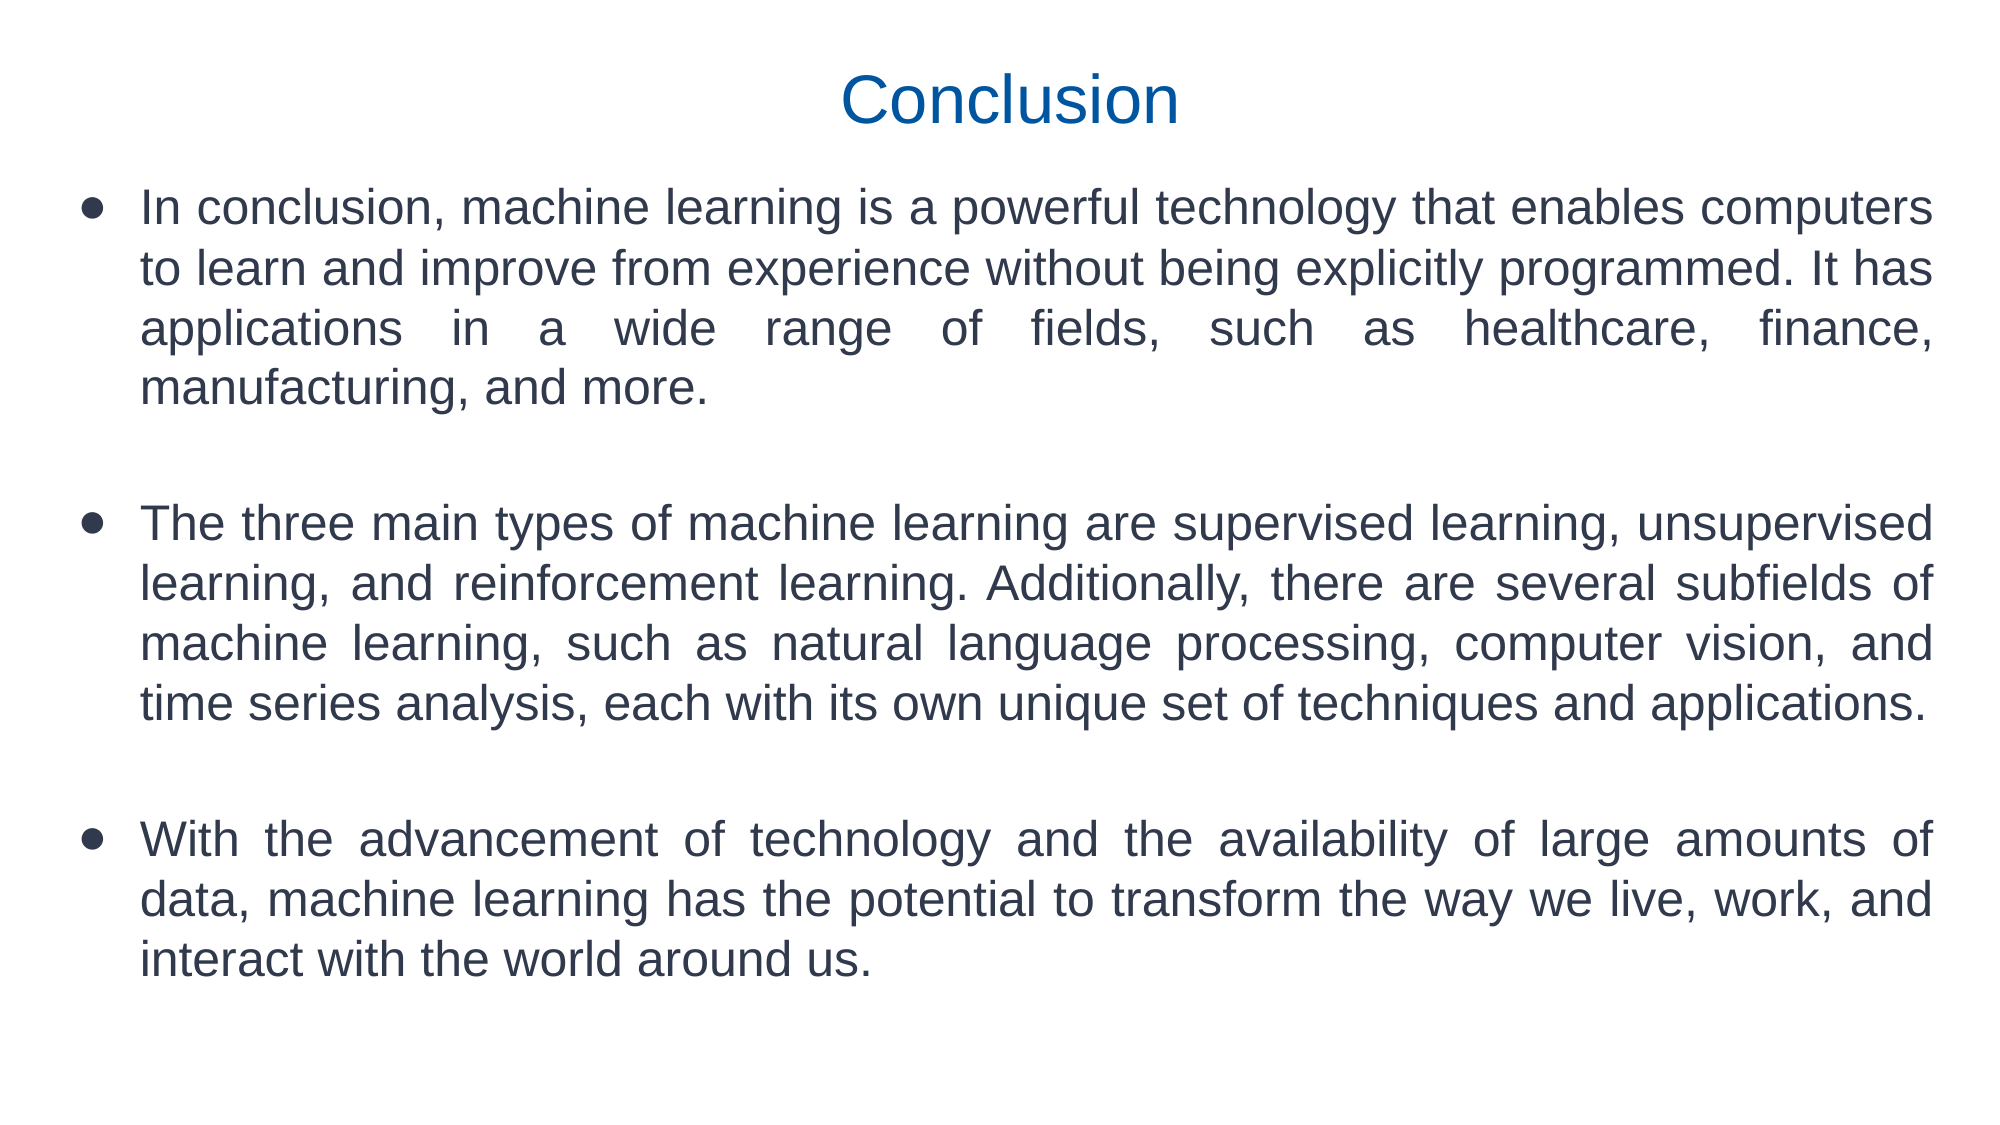

Conclusion
In conclusion, machine learning is a powerful technology that enables computers to learn and improve from experience without being explicitly programmed. It has applications in a wide range of fields, such as healthcare, finance, manufacturing, and more.

The three main types of machine learning are supervised learning, unsupervised learning, and reinforcement learning. Additionally, there are several subfields of machine learning, such as natural language processing, computer vision, and time series analysis, each with its own unique set of techniques and applications.

With the advancement of technology and the availability of large amounts of data, machine learning has the potential to transform the way we live, work, and interact with the world around us.